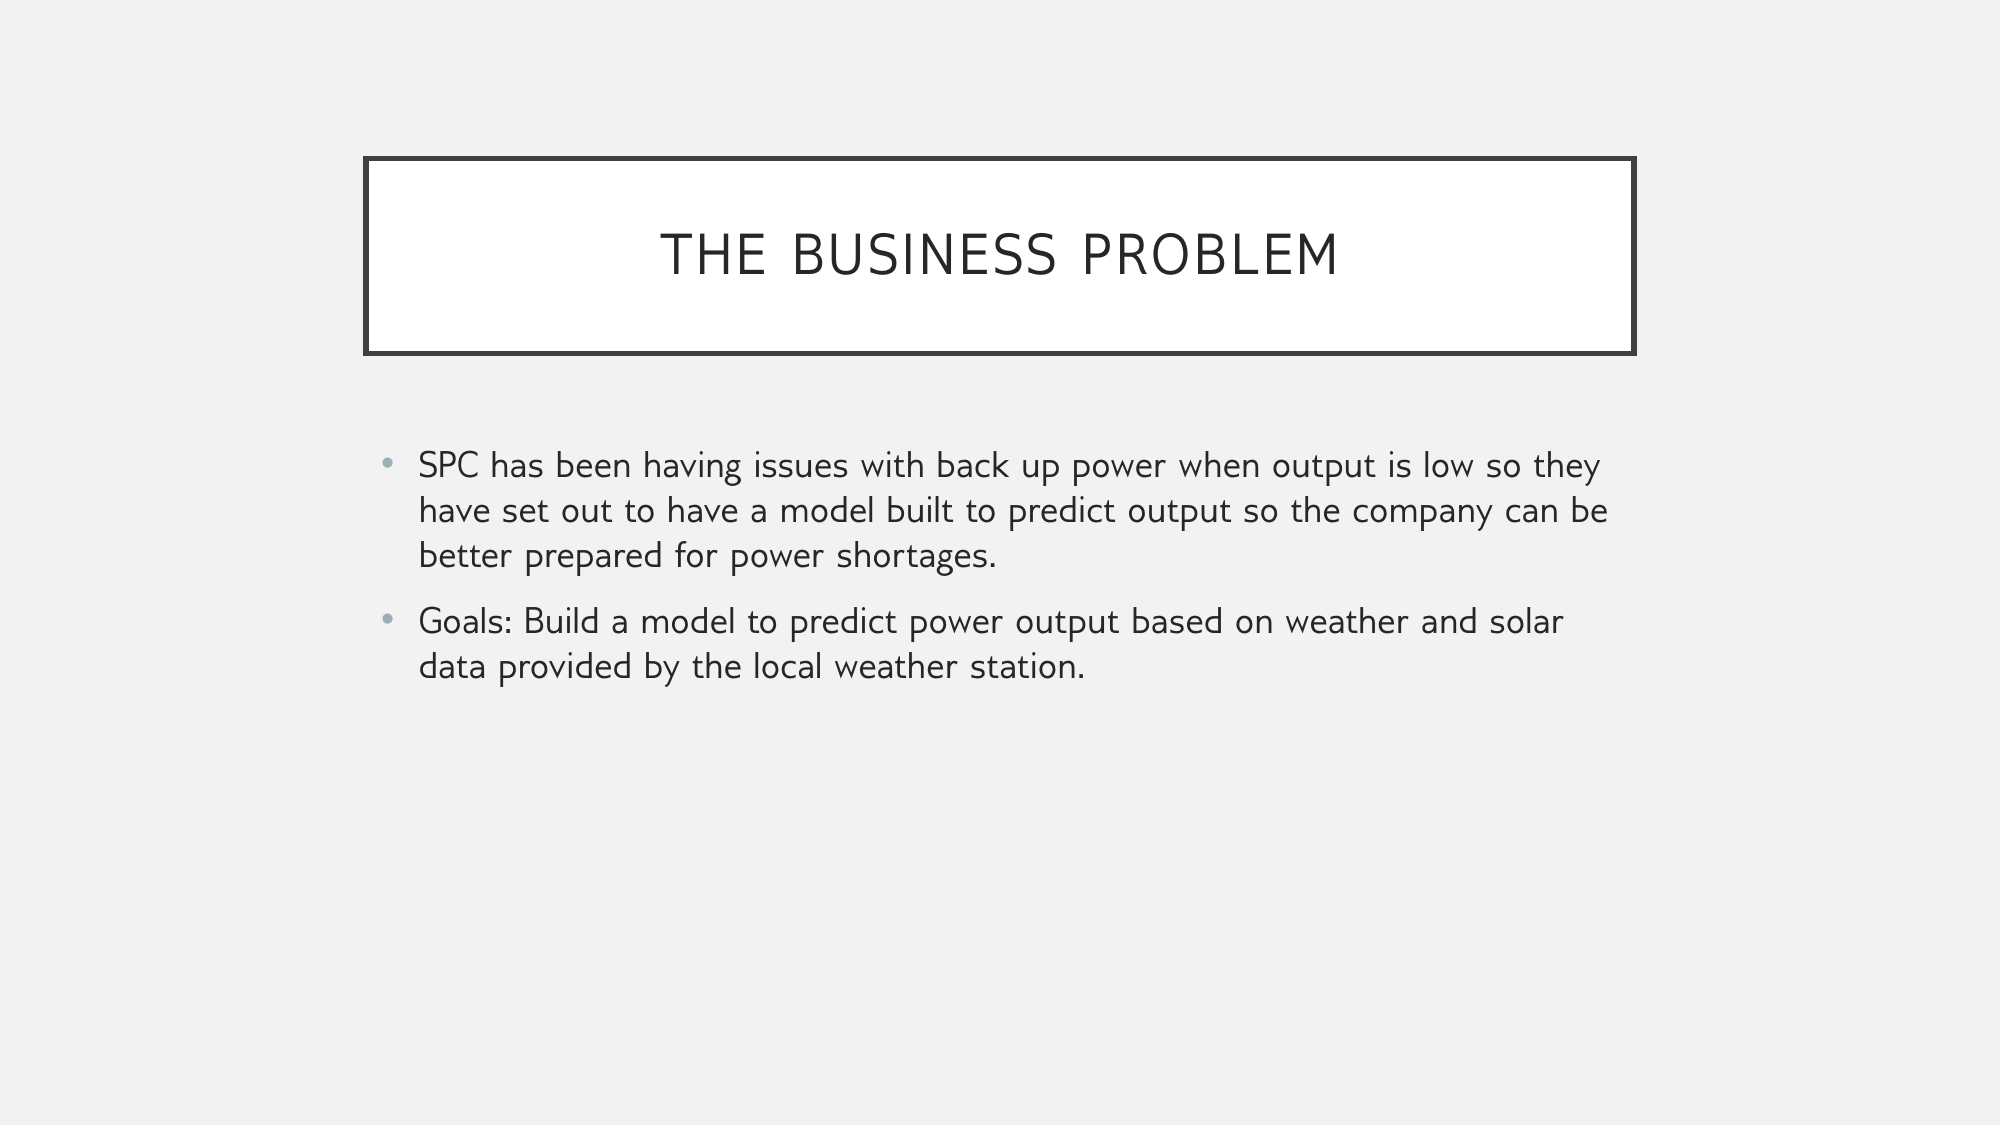

# The Business problem
SPC has been having issues with back up power when output is low so they have set out to have a model built to predict output so the company can be better prepared for power shortages.
Goals: Build a model to predict power output based on weather and solar data provided by the local weather station.